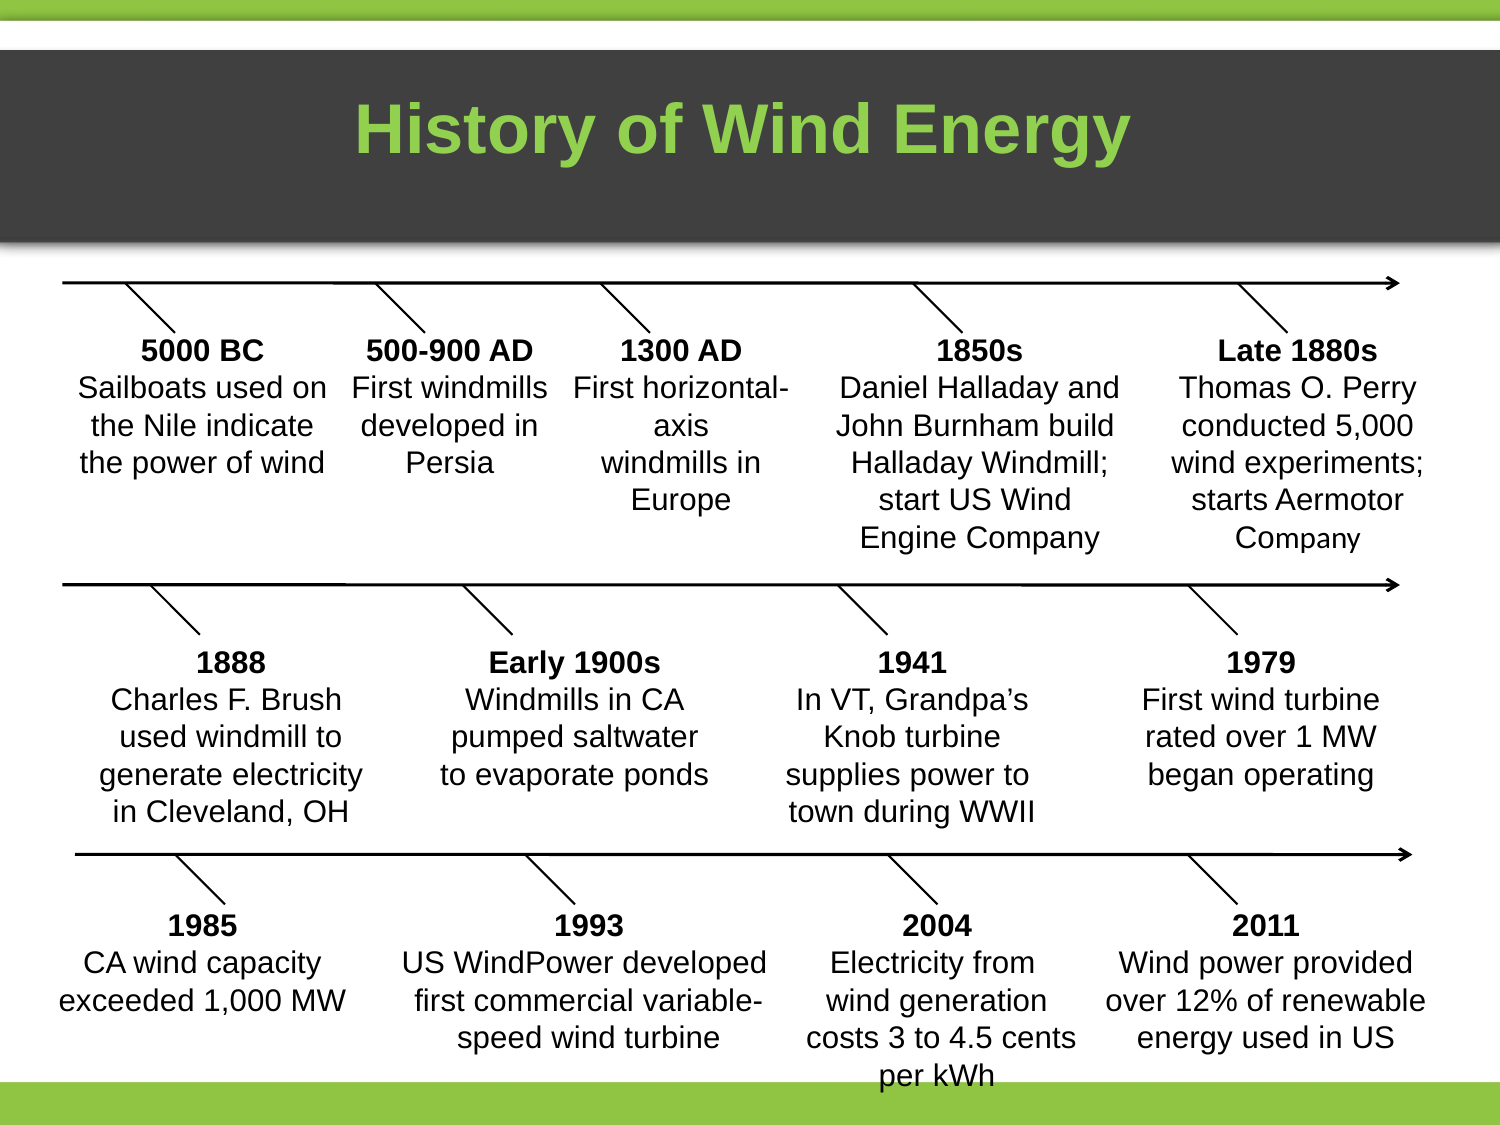

# History of Wind Energy
5000 BC
Sailboats used on the Nile indicate the power of wind
500-900 AD
First windmills developed in Persia
1300 AD
First horizontal-axis
windmills in Europe
1850s
Daniel Halladay and
John Burnham build
Halladay Windmill;
start US Wind
Engine Company
Late 1880s
Thomas O. Perry
conducted 5,000
wind experiments;
starts Aermotor Company
1888
Charles F. Brush
used windmill to generate electricity
in Cleveland, OH
Early 1900s
Windmills in CA
pumped saltwater
to evaporate ponds

1941
In VT, Grandpa’s
Knob turbine
supplies power to
town during WWII
1979
First wind turbine
rated over 1 MW
began operating
1985
CA wind capacity
exceeded 1,000 MW
1993
US WindPower developed
first commercial variable-speed wind turbine
2004
Electricity from
wind generation
 costs 3 to 4.5 cents per kWh
2011
Wind power provided
over 12% of renewable
energy used in US